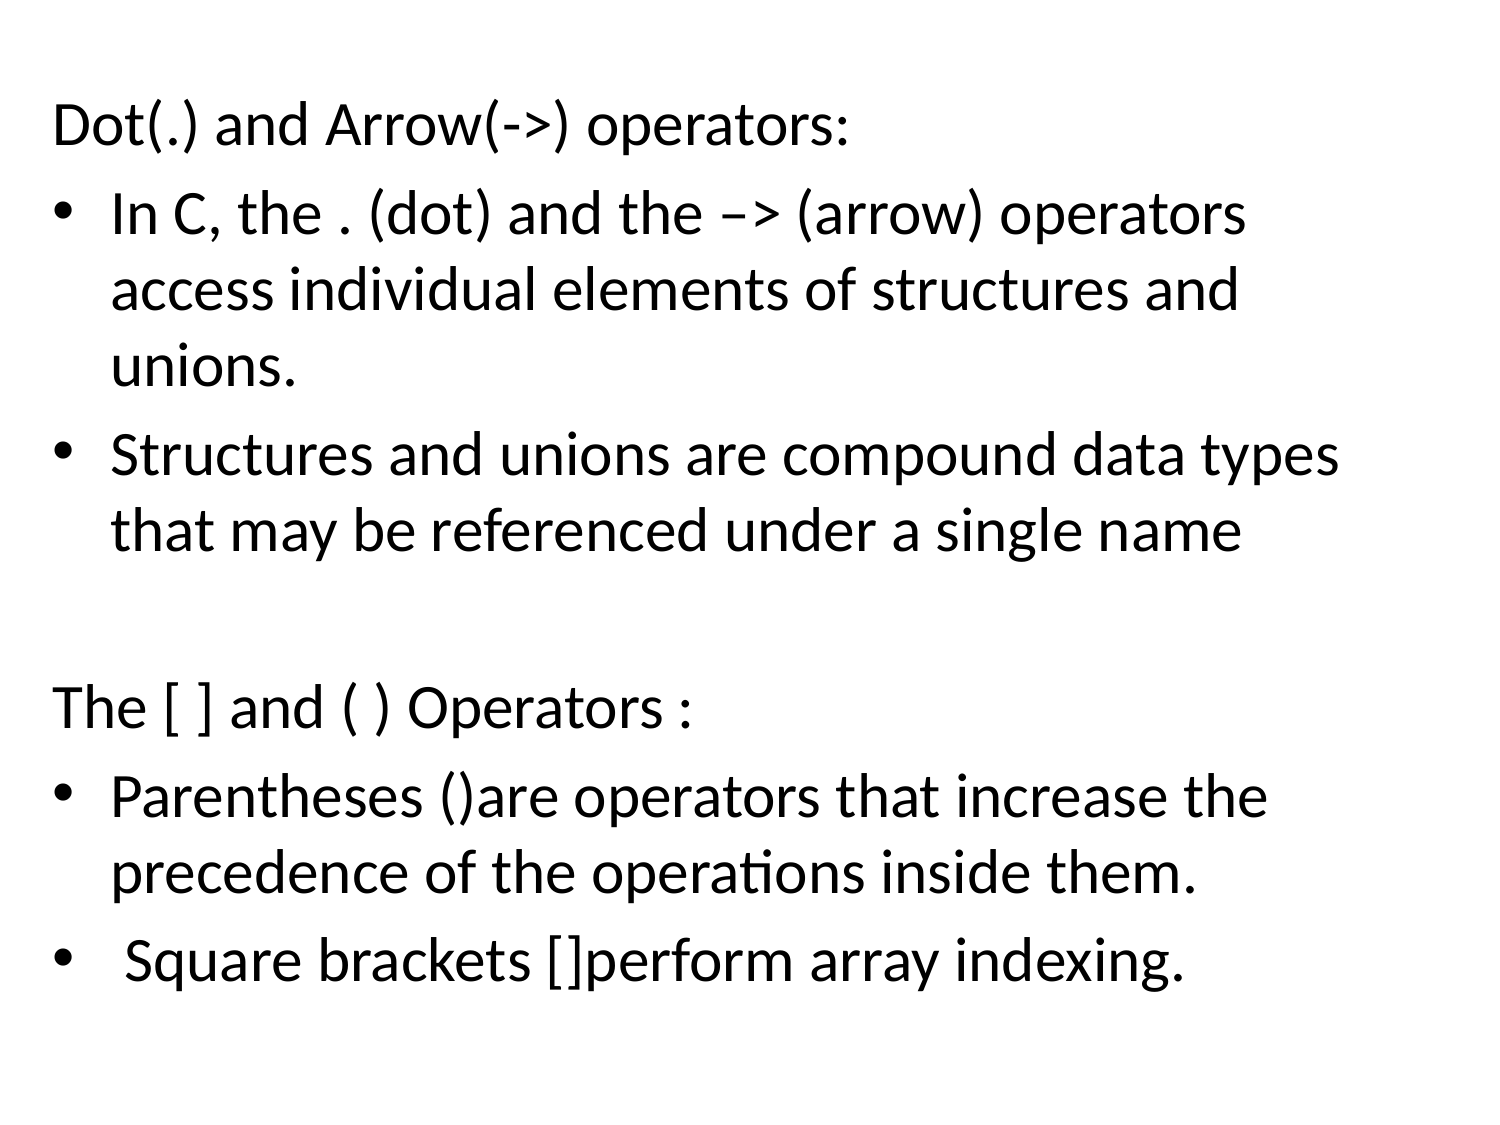

Dot(.) and Arrow(->) operators:
In C, the . (dot) and the –> (arrow) operators access individual elements of structures and unions.
Structures and unions are compound data types that may be referenced under a single name

The [ ] and ( ) Operators :
Parentheses ()are operators that increase the precedence of the operations inside them.
 Square brackets []perform array indexing.